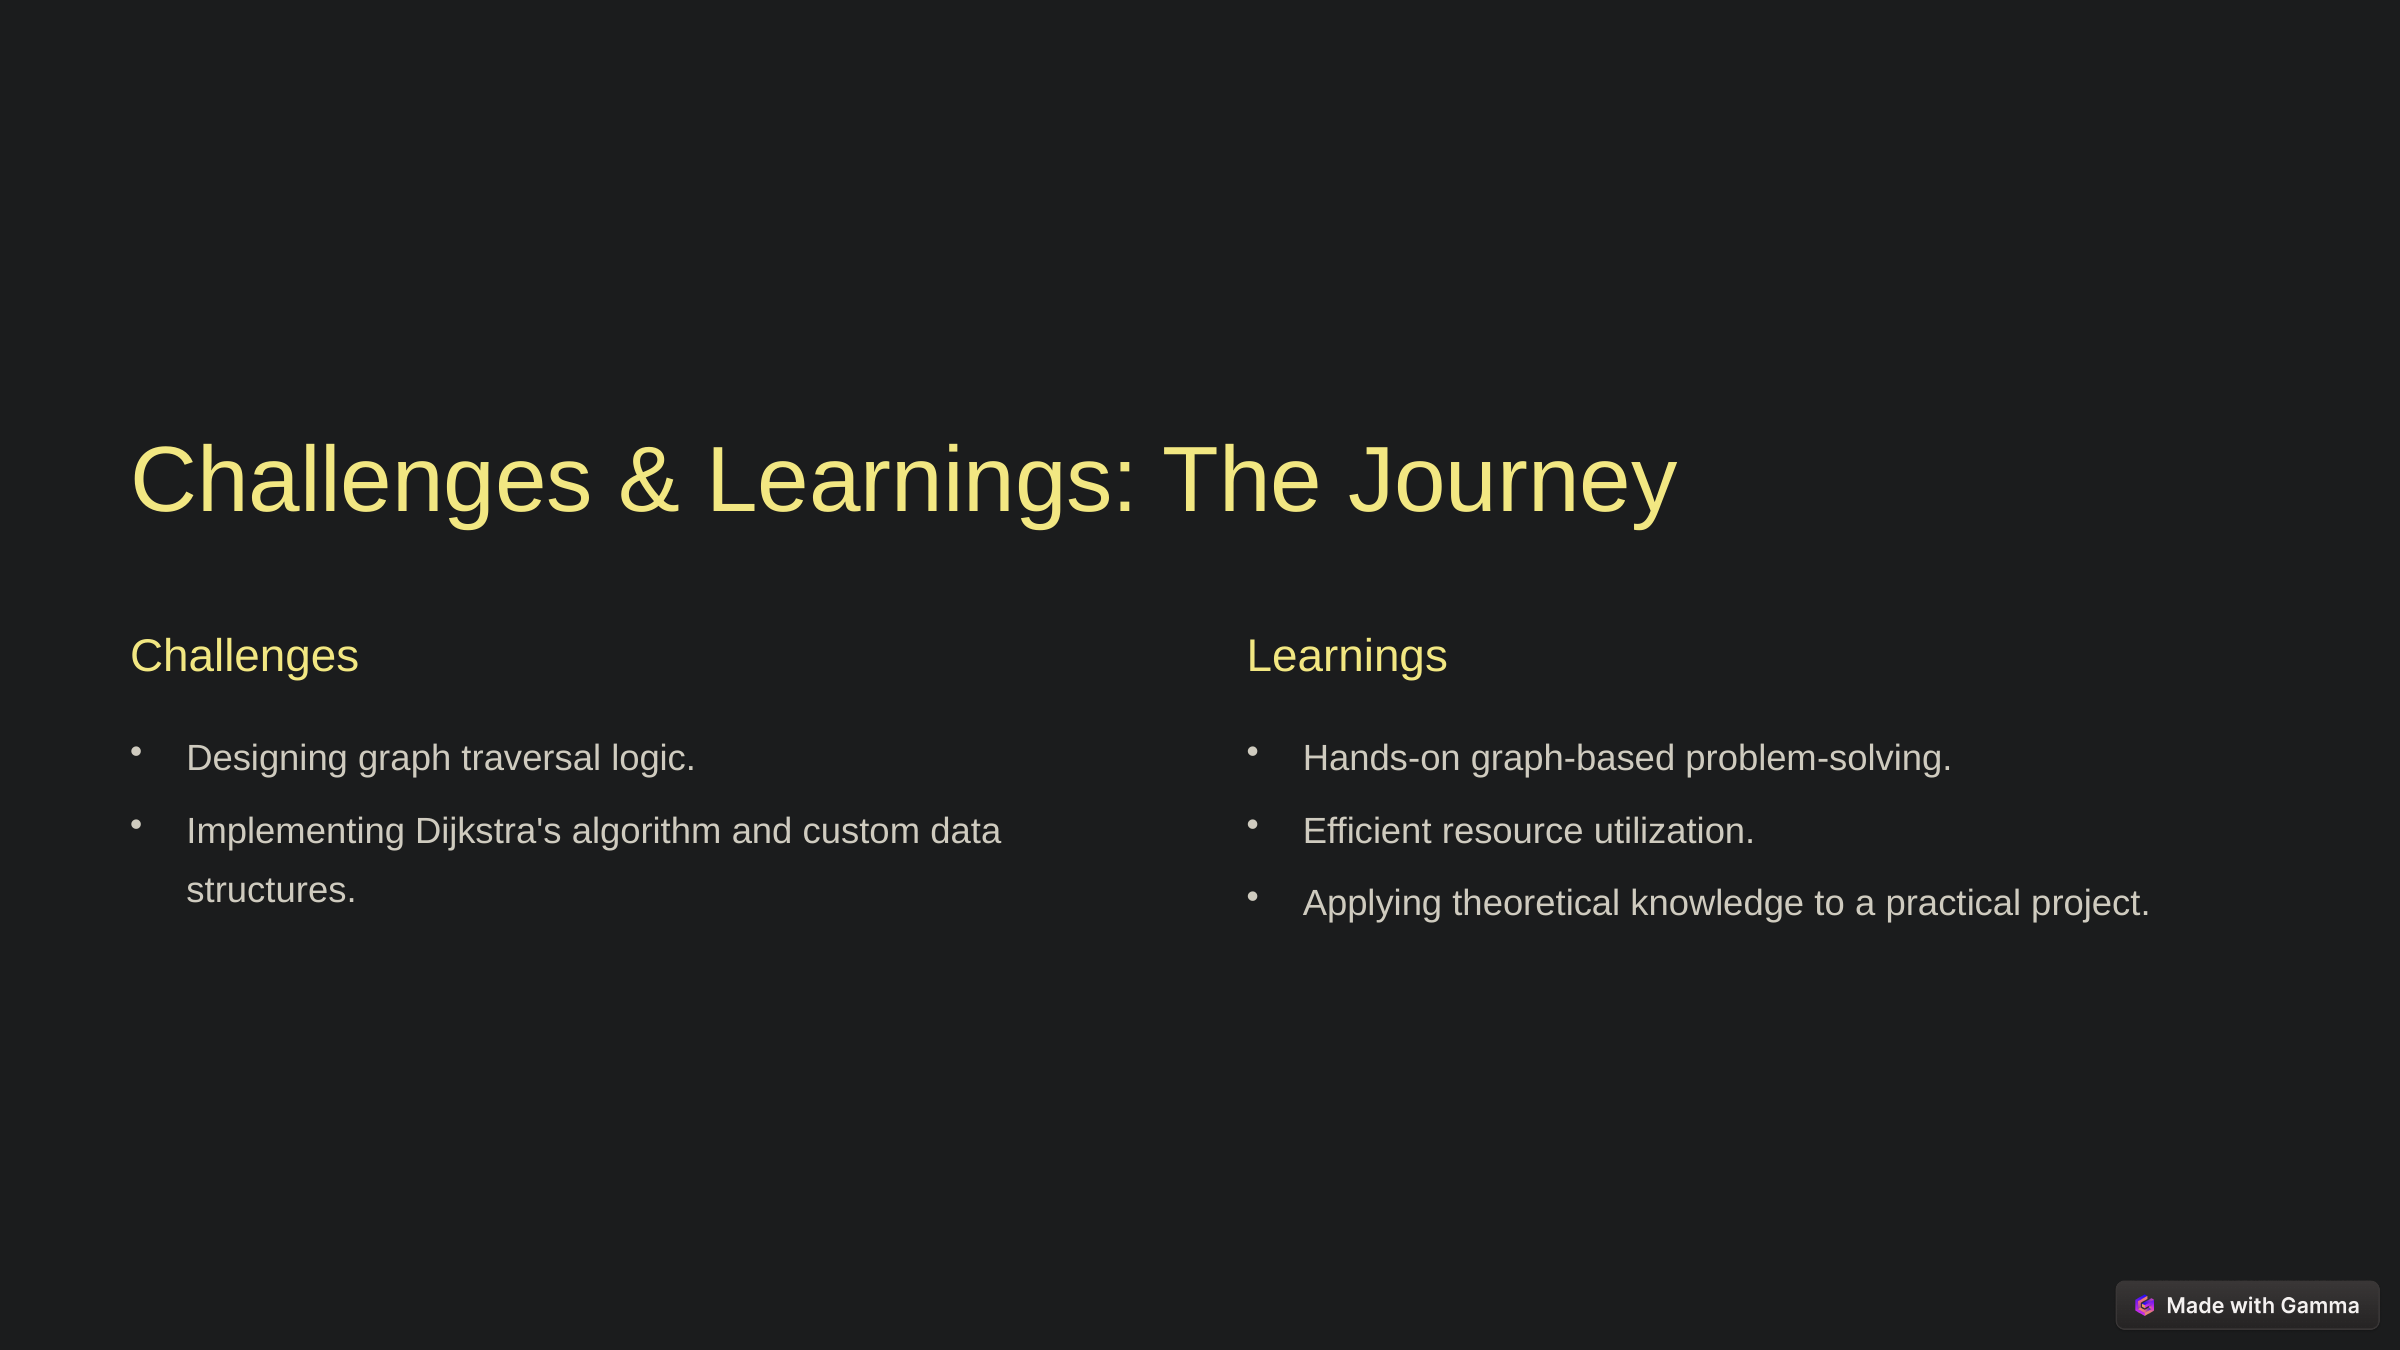

Challenges & Learnings: The Journey
Challenges
Learnings
Designing graph traversal logic.
Hands-on graph-based problem-solving.
Implementing Dijkstra's algorithm and custom data structures.
Efficient resource utilization.
Applying theoretical knowledge to a practical project.